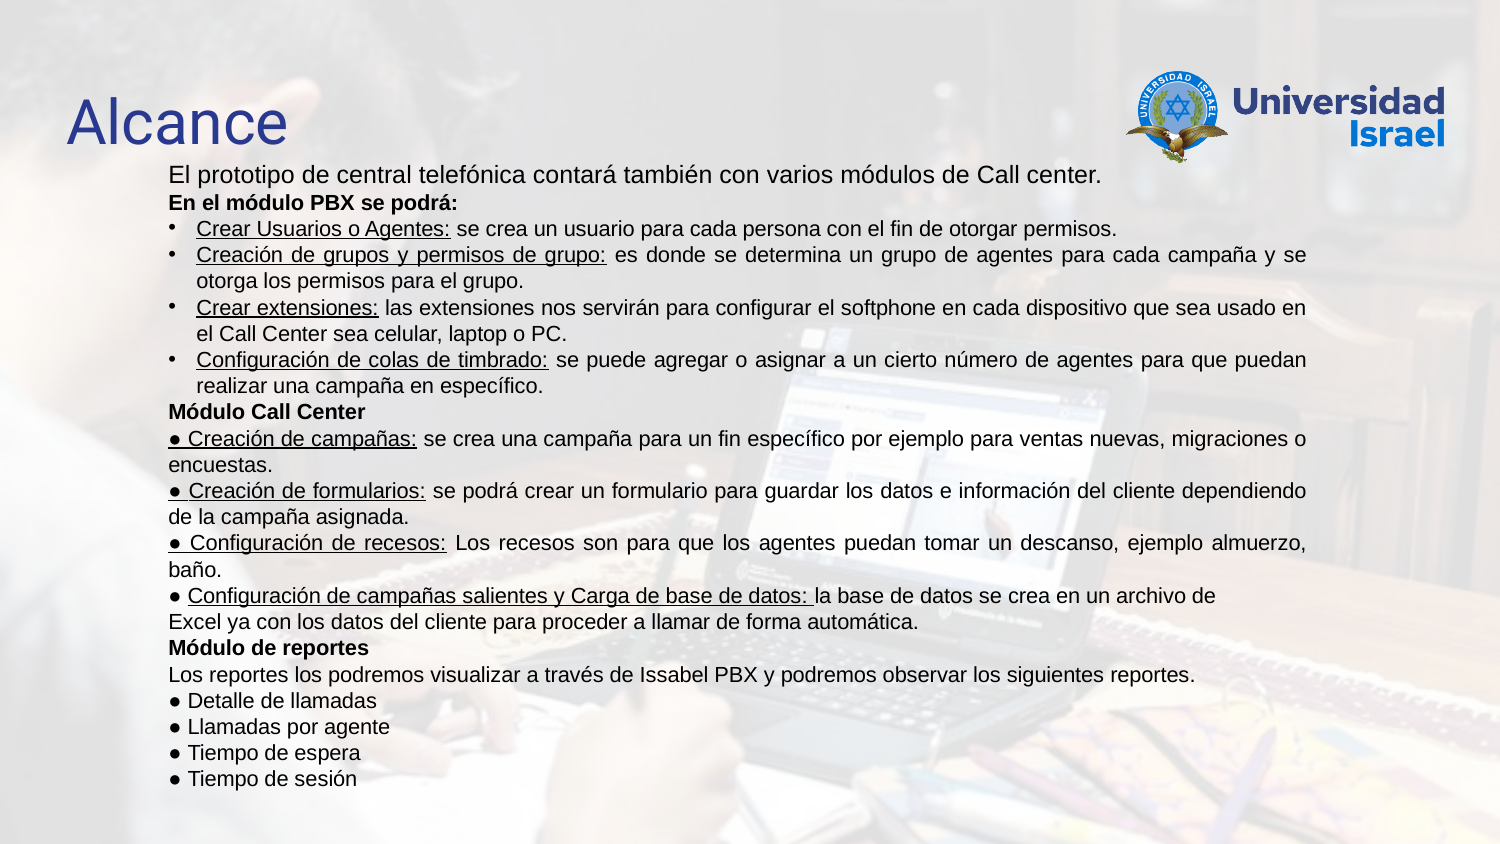

# Alcance
El prototipo de central telefónica contará también con varios módulos de Call center.
En el módulo PBX se podrá:
Crear Usuarios o Agentes: se crea un usuario para cada persona con el fin de otorgar permisos.
Creación de grupos y permisos de grupo: es donde se determina un grupo de agentes para cada campaña y se otorga los permisos para el grupo.
Crear extensiones: las extensiones nos servirán para configurar el softphone en cada dispositivo que sea usado en el Call Center sea celular, laptop o PC.
Configuración de colas de timbrado: se puede agregar o asignar a un cierto número de agentes para que puedan realizar una campaña en específico.
Módulo Call Center
● Creación de campañas: se crea una campaña para un fin específico por ejemplo para ventas nuevas, migraciones o encuestas.
● Creación de formularios: se podrá crear un formulario para guardar los datos e información del cliente dependiendo de la campaña asignada.
● Configuración de recesos: Los recesos son para que los agentes puedan tomar un descanso, ejemplo almuerzo, baño.
● Configuración de campañas salientes y Carga de base de datos: la base de datos se crea en un archivo de
Excel ya con los datos del cliente para proceder a llamar de forma automática.
Módulo de reportes
Los reportes los podremos visualizar a través de Issabel PBX y podremos observar los siguientes reportes.
● Detalle de llamadas
● Llamadas por agente
● Tiempo de espera
● Tiempo de sesión